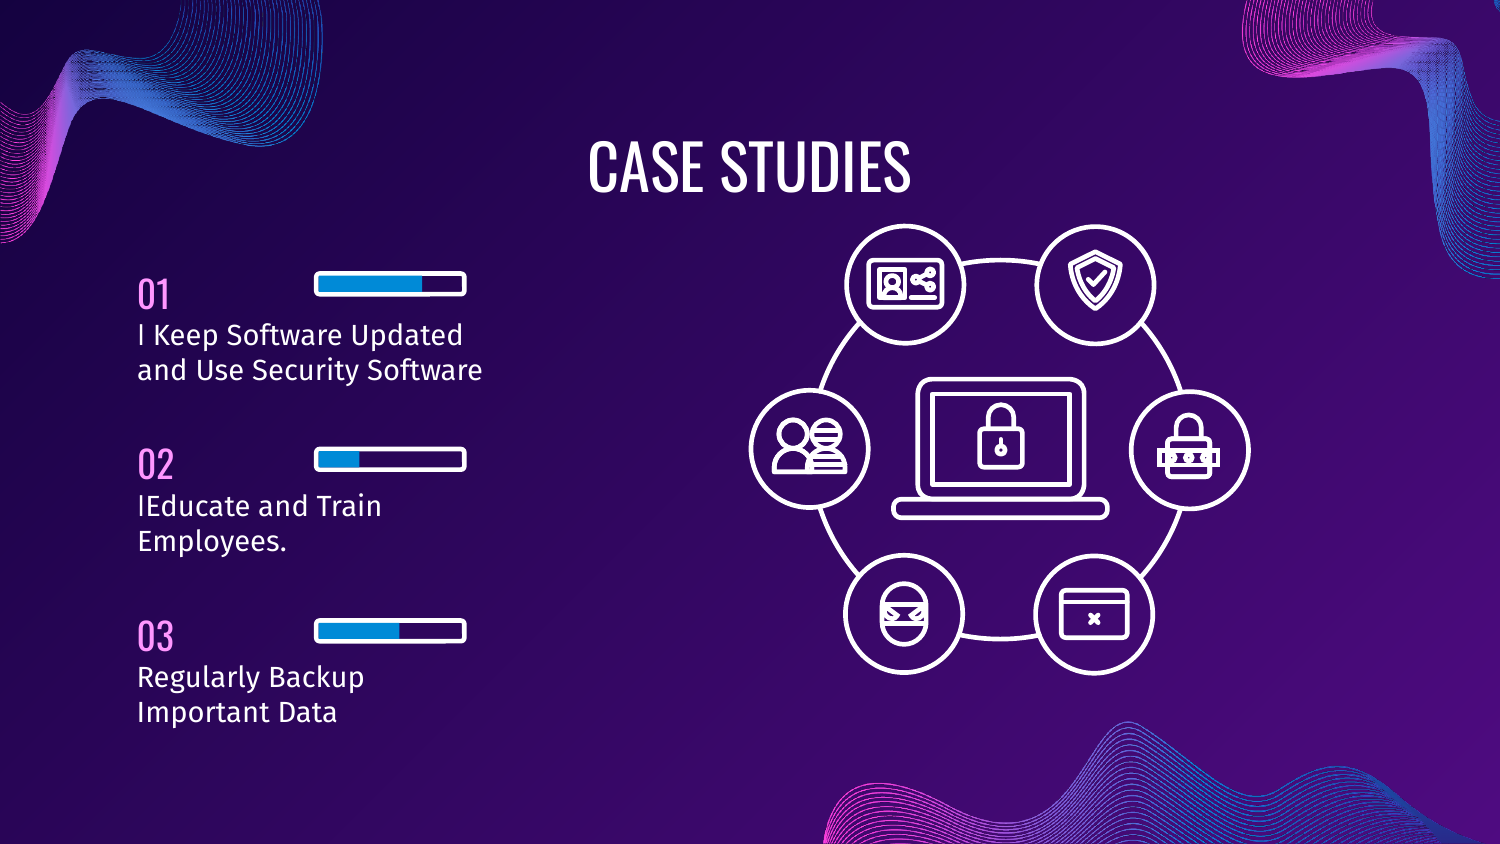

# CASE STUDIES

01

I Keep Software Updated and Use Security Software
02

IEducate and Train Employees.

03

Regularly Backup Important Data